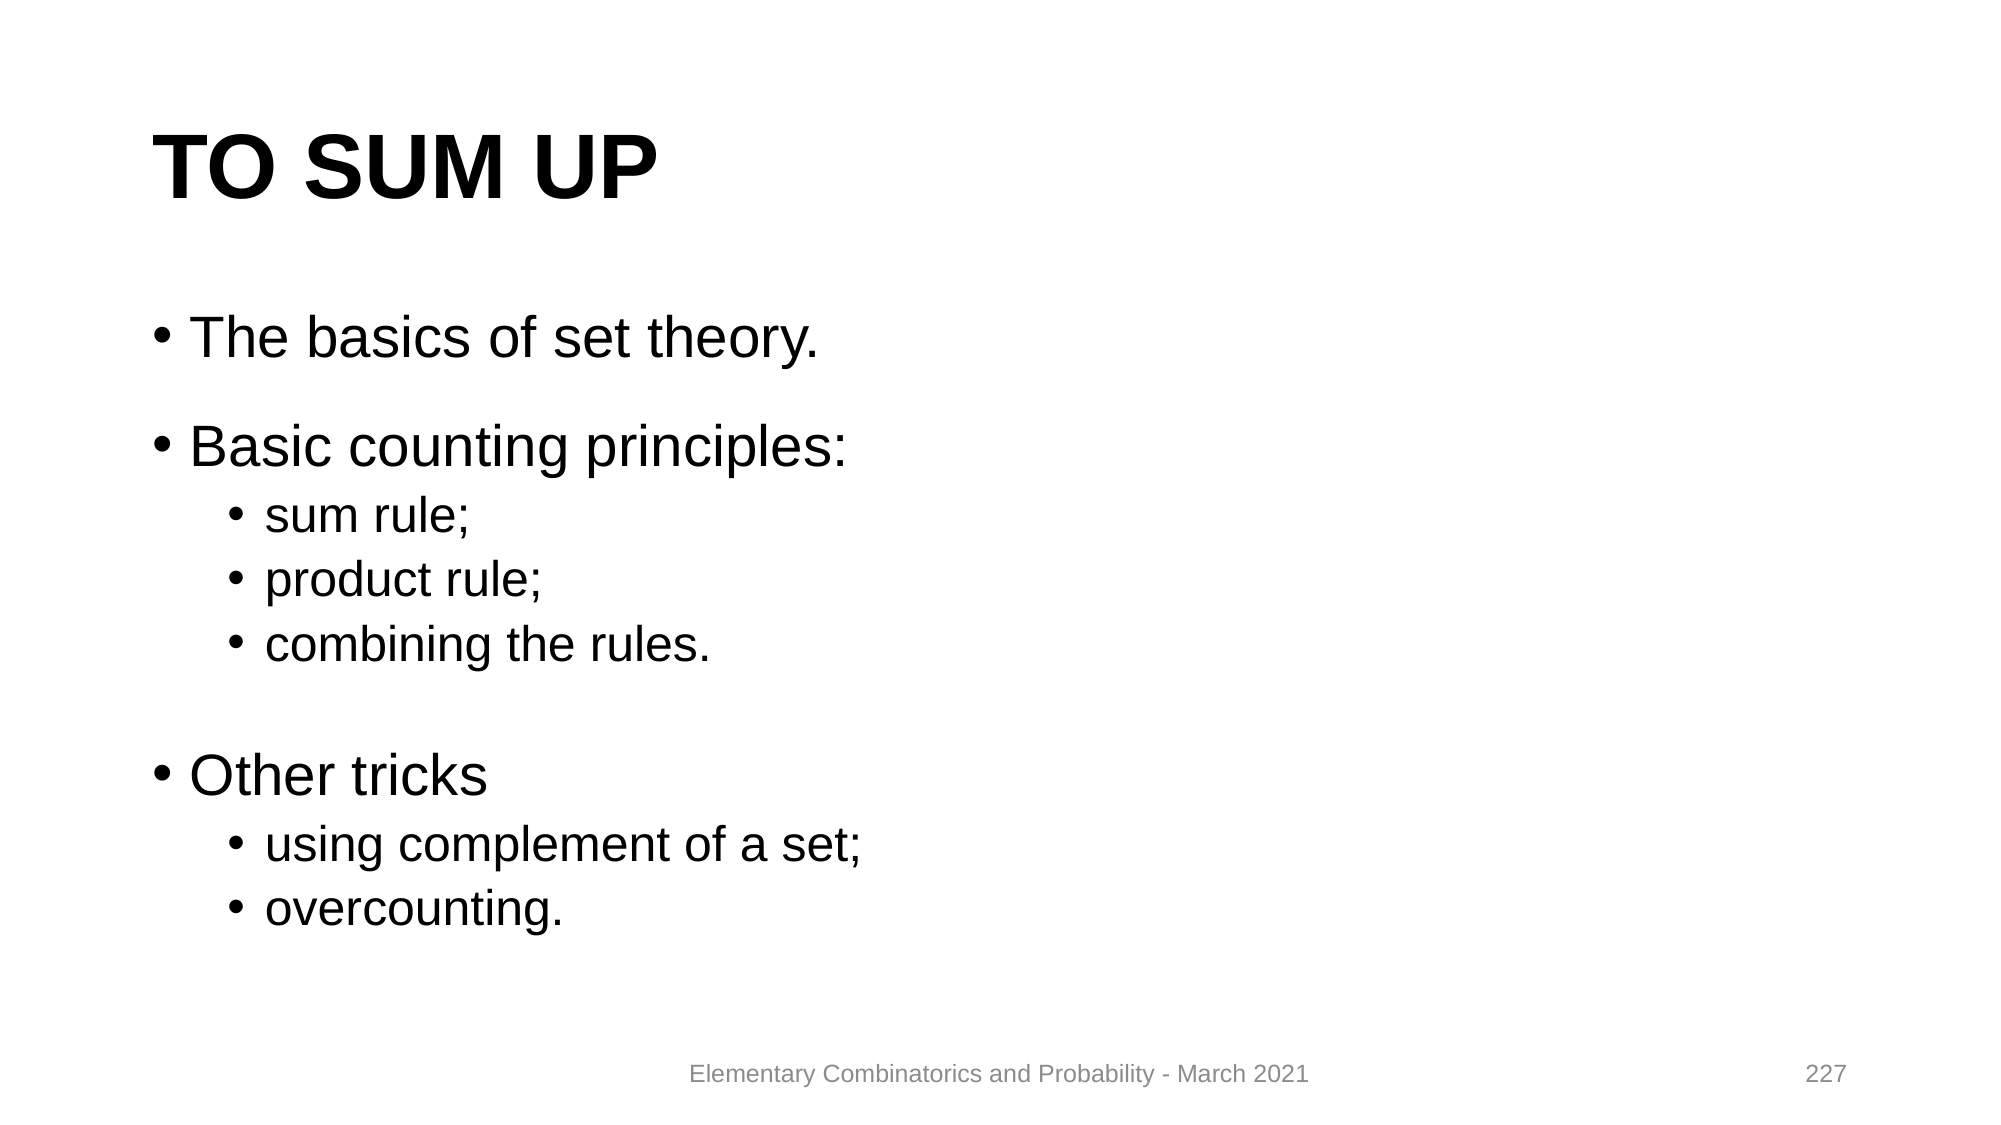

# To sum up
The basics of set theory.
Basic counting principles:
sum rule;
product rule;
combining the rules.

Other tricks
using complement of a set;
overcounting.
Elementary Combinatorics and Probability - March 2021
227